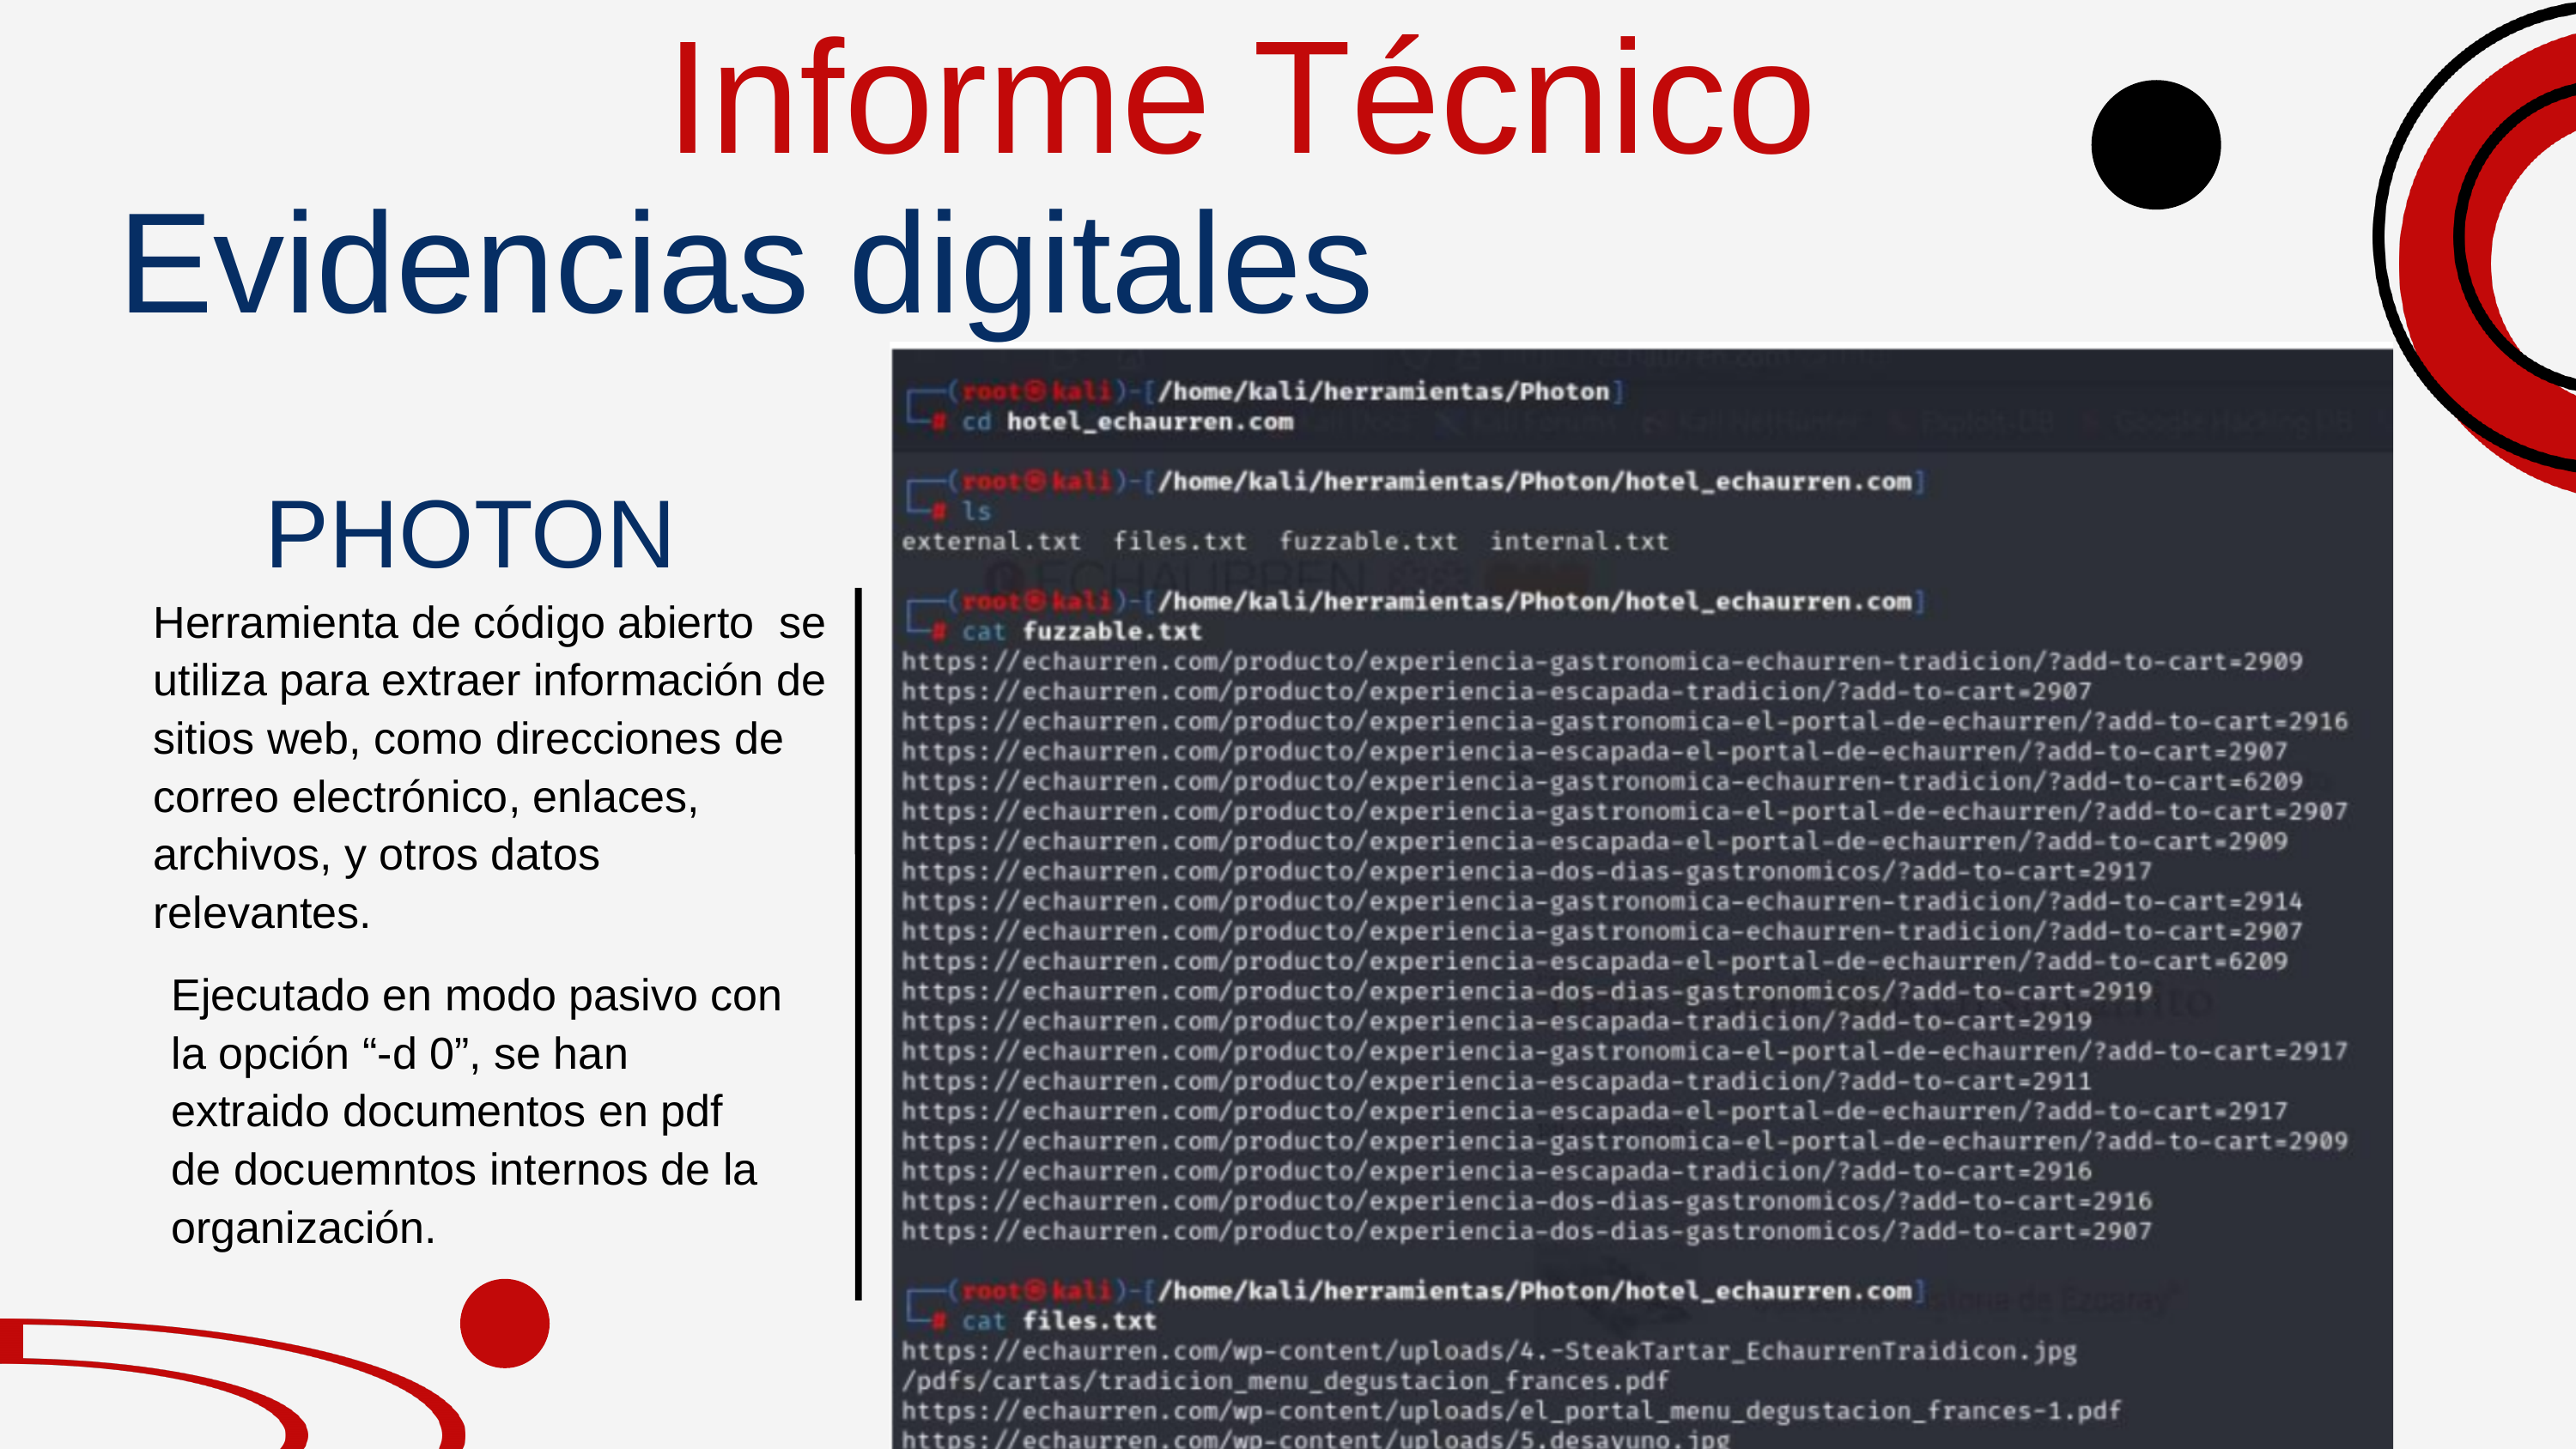

Informe Técnico

Evidencias digitales

PHOTON
Herramienta de código abierto  se utiliza para extraer información de sitios web, como direcciones de correo electrónico, enlaces, archivos, y otros datos relevantes.

Ejecutado en modo pasivo con la opción “-d 0”, se han extraido documentos en pdf de docuemntos internos de la organización.